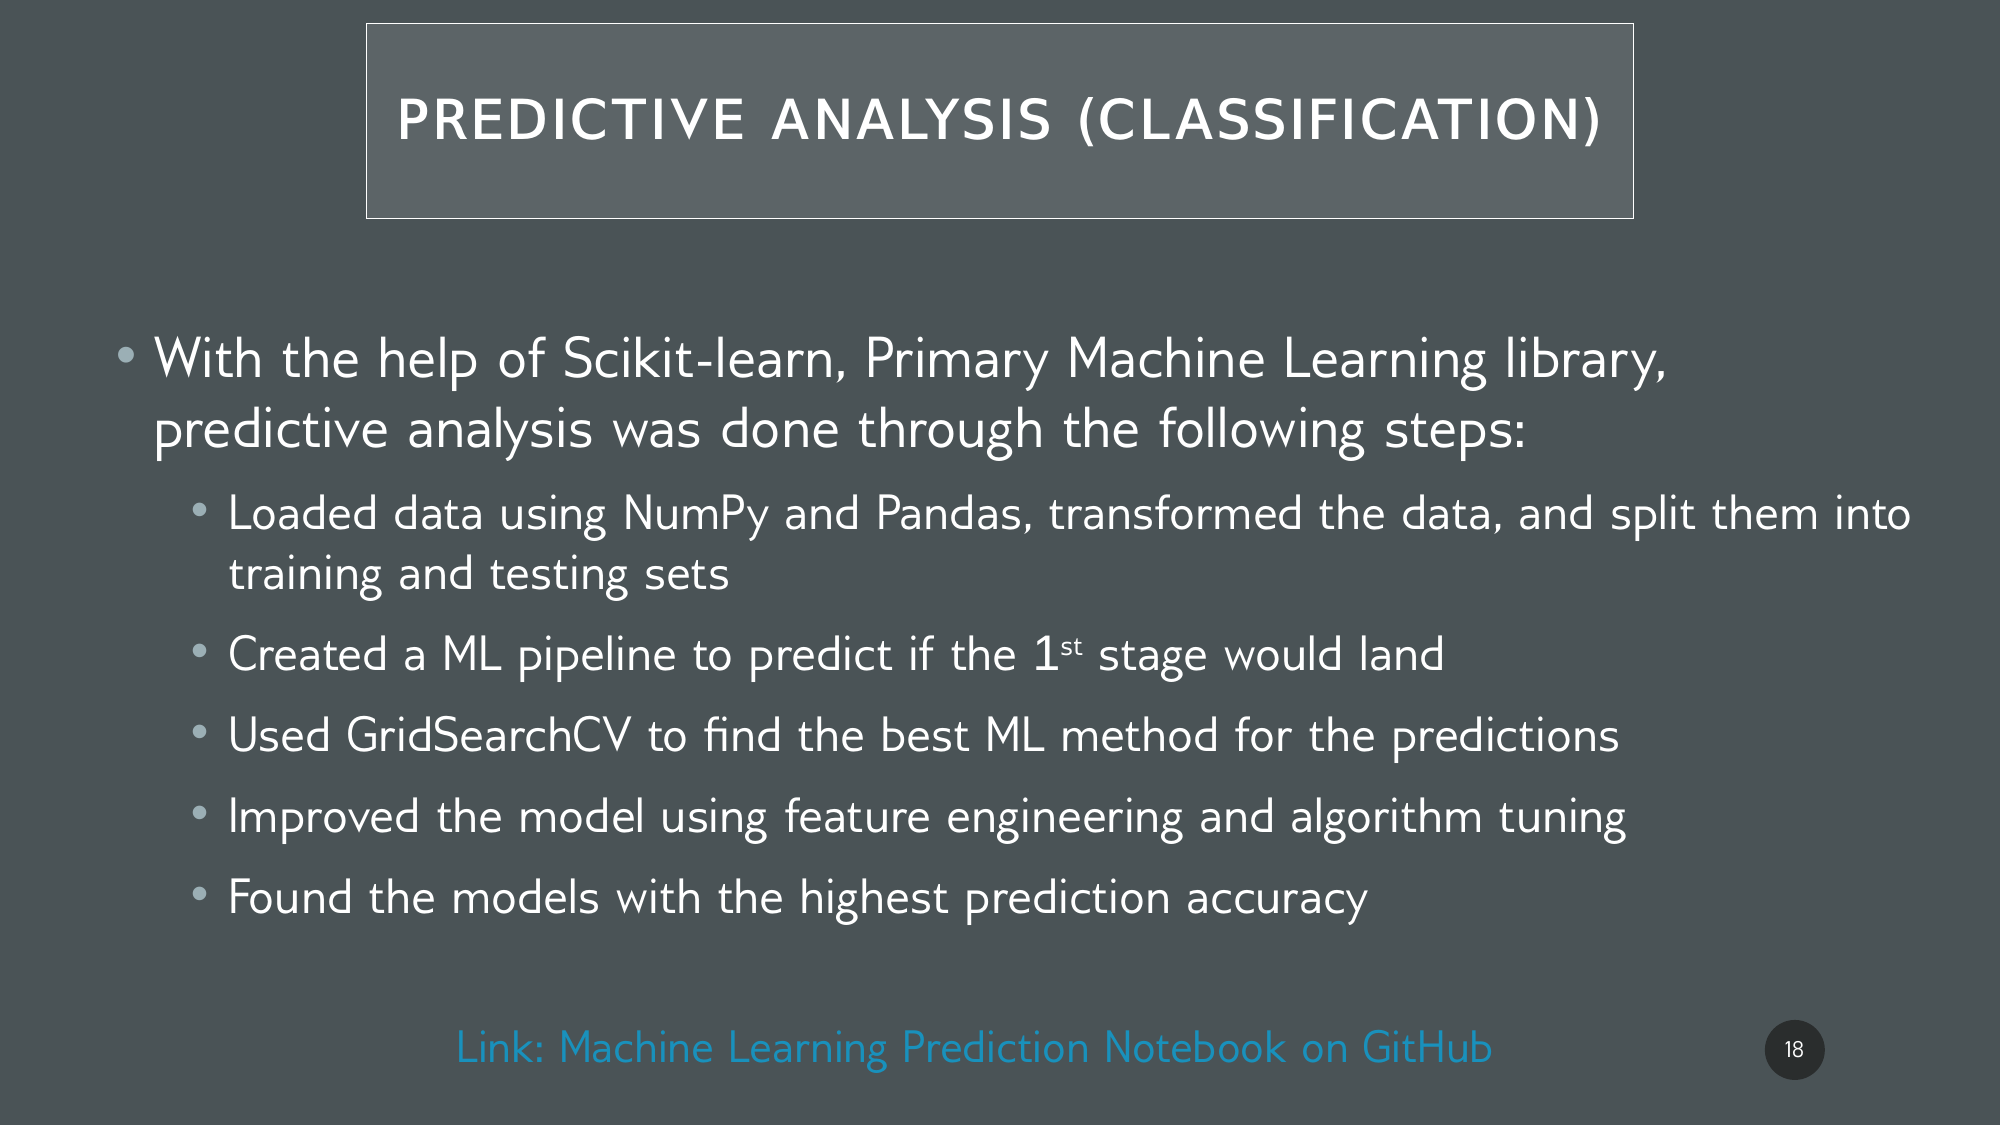

Predictive analysis (classification)
With the help of Scikit-learn, Primary Machine Learning library, predictive analysis was done through the following steps:
Loaded data using NumPy and Pandas, transformed the data, and split them into training and testing sets
Created a ML pipeline to predict if the 1st stage would land
Used GridSearchCV to find the best ML method for the predictions
Improved the model using feature engineering and algorithm tuning
Found the models with the highest prediction accuracy
Link: Machine Learning Prediction Notebook on GitHub
18